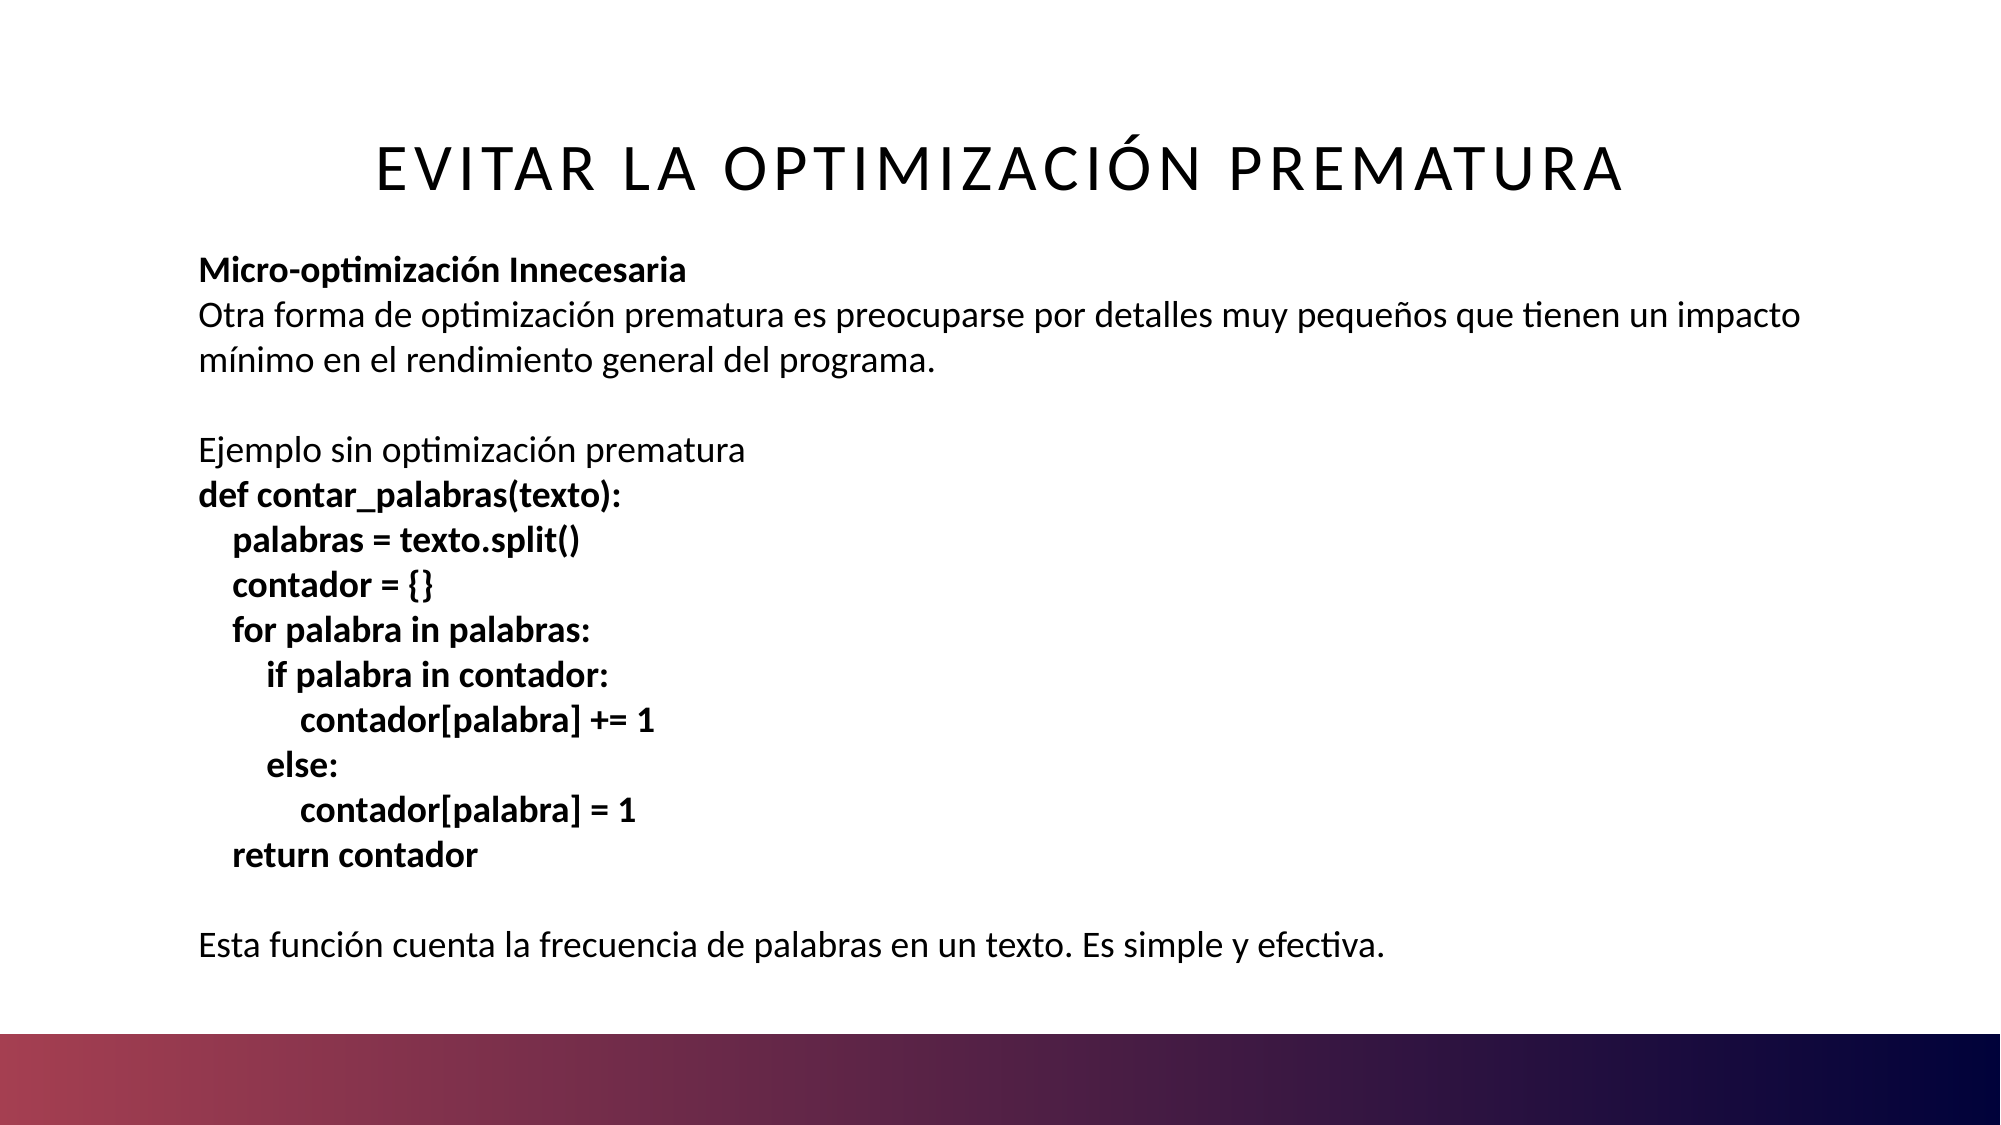

# Evitar la optimización prematura
Micro-optimización Innecesaria
Otra forma de optimización prematura es preocuparse por detalles muy pequeños que tienen un impacto mínimo en el rendimiento general del programa.

Ejemplo sin optimización prematura
def contar_palabras(texto):
    palabras = texto.split()
    contador = {}
    for palabra in palabras:
        if palabra in contador:
            contador[palabra] += 1
        else:
            contador[palabra] = 1
    return contador

Esta función cuenta la frecuencia de palabras en un texto. Es simple y efectiva.